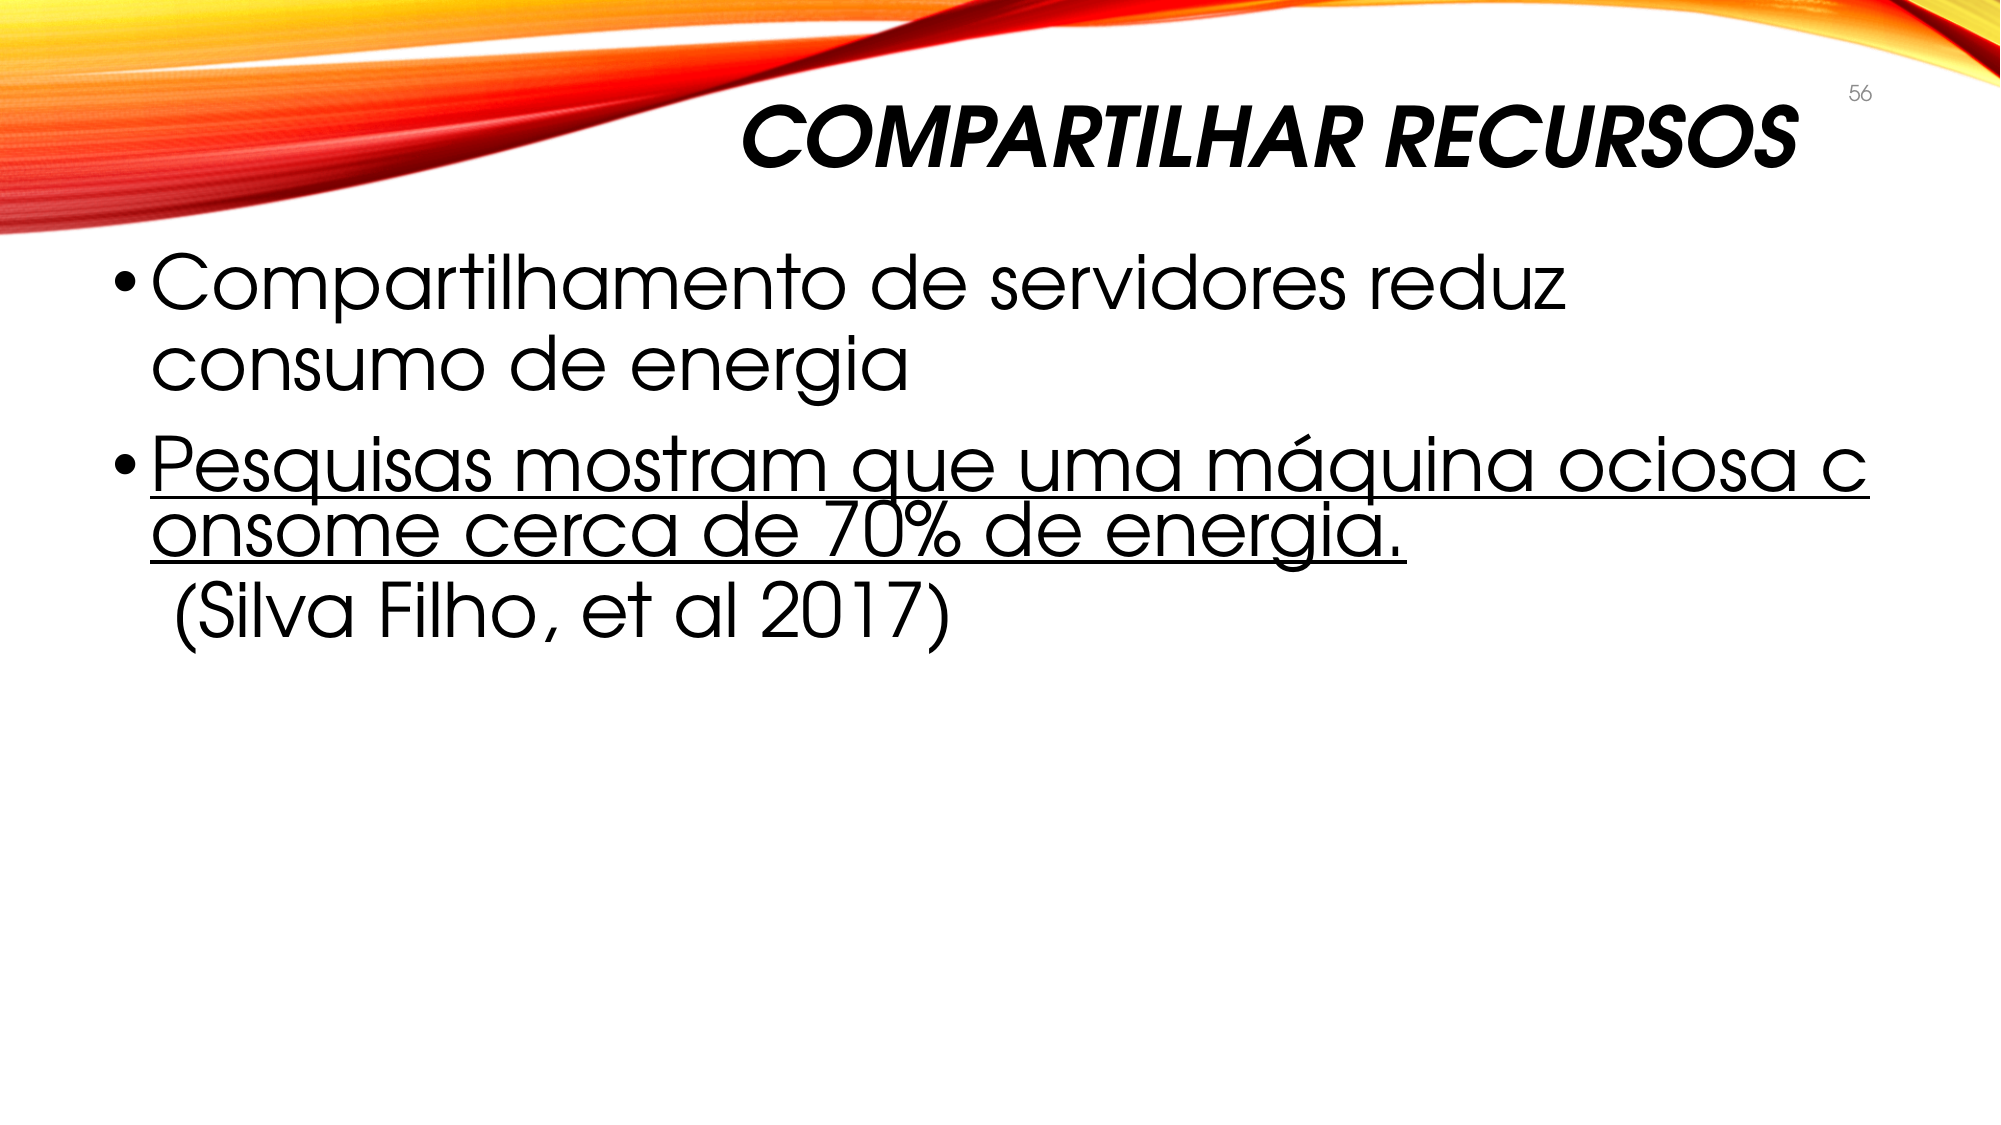

# Compartilhar recursos
56
Compartilhamento de servidores reduz consumo de energia
Pesquisas mostram que uma máquina ociosa consome cerca de 70% de energia. (Silva Filho, et al 2017)